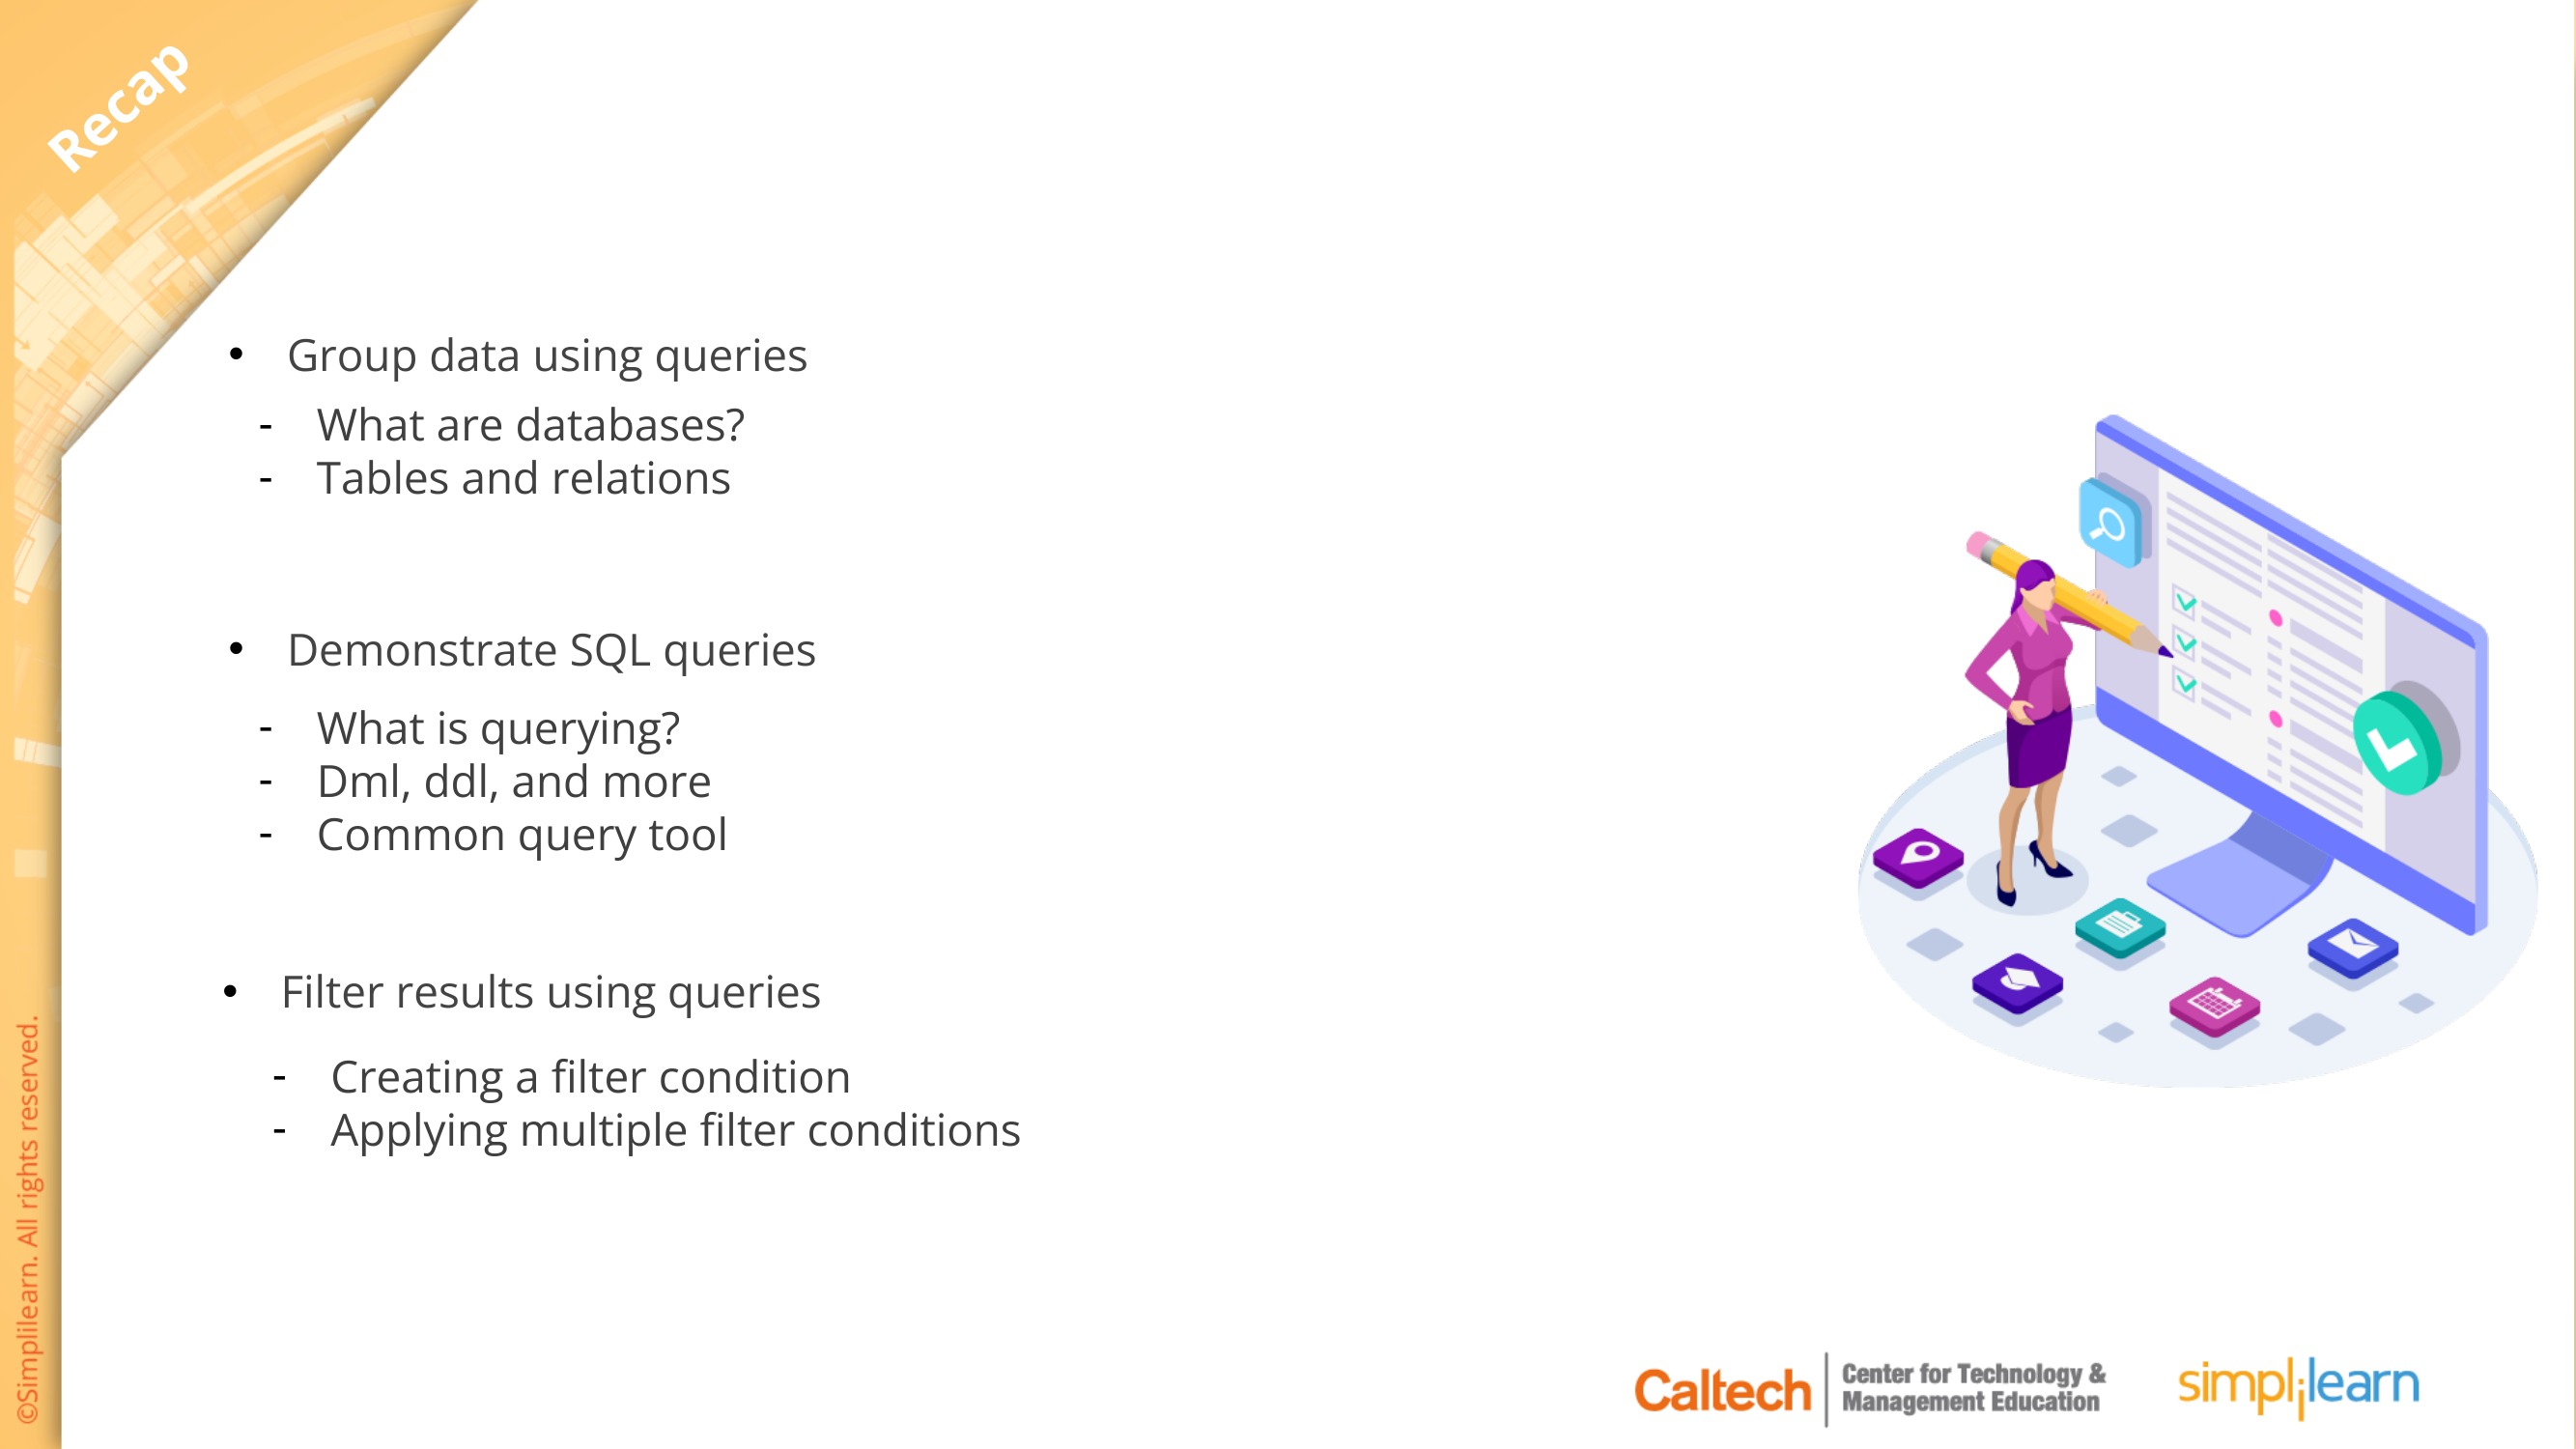

Group data using queries
What are databases?
Tables and relations
Demonstrate SQL queries
What is querying?
Dml, ddl, and more
Common query tool

Filter results using queries
Creating a filter condition
Applying multiple filter conditions